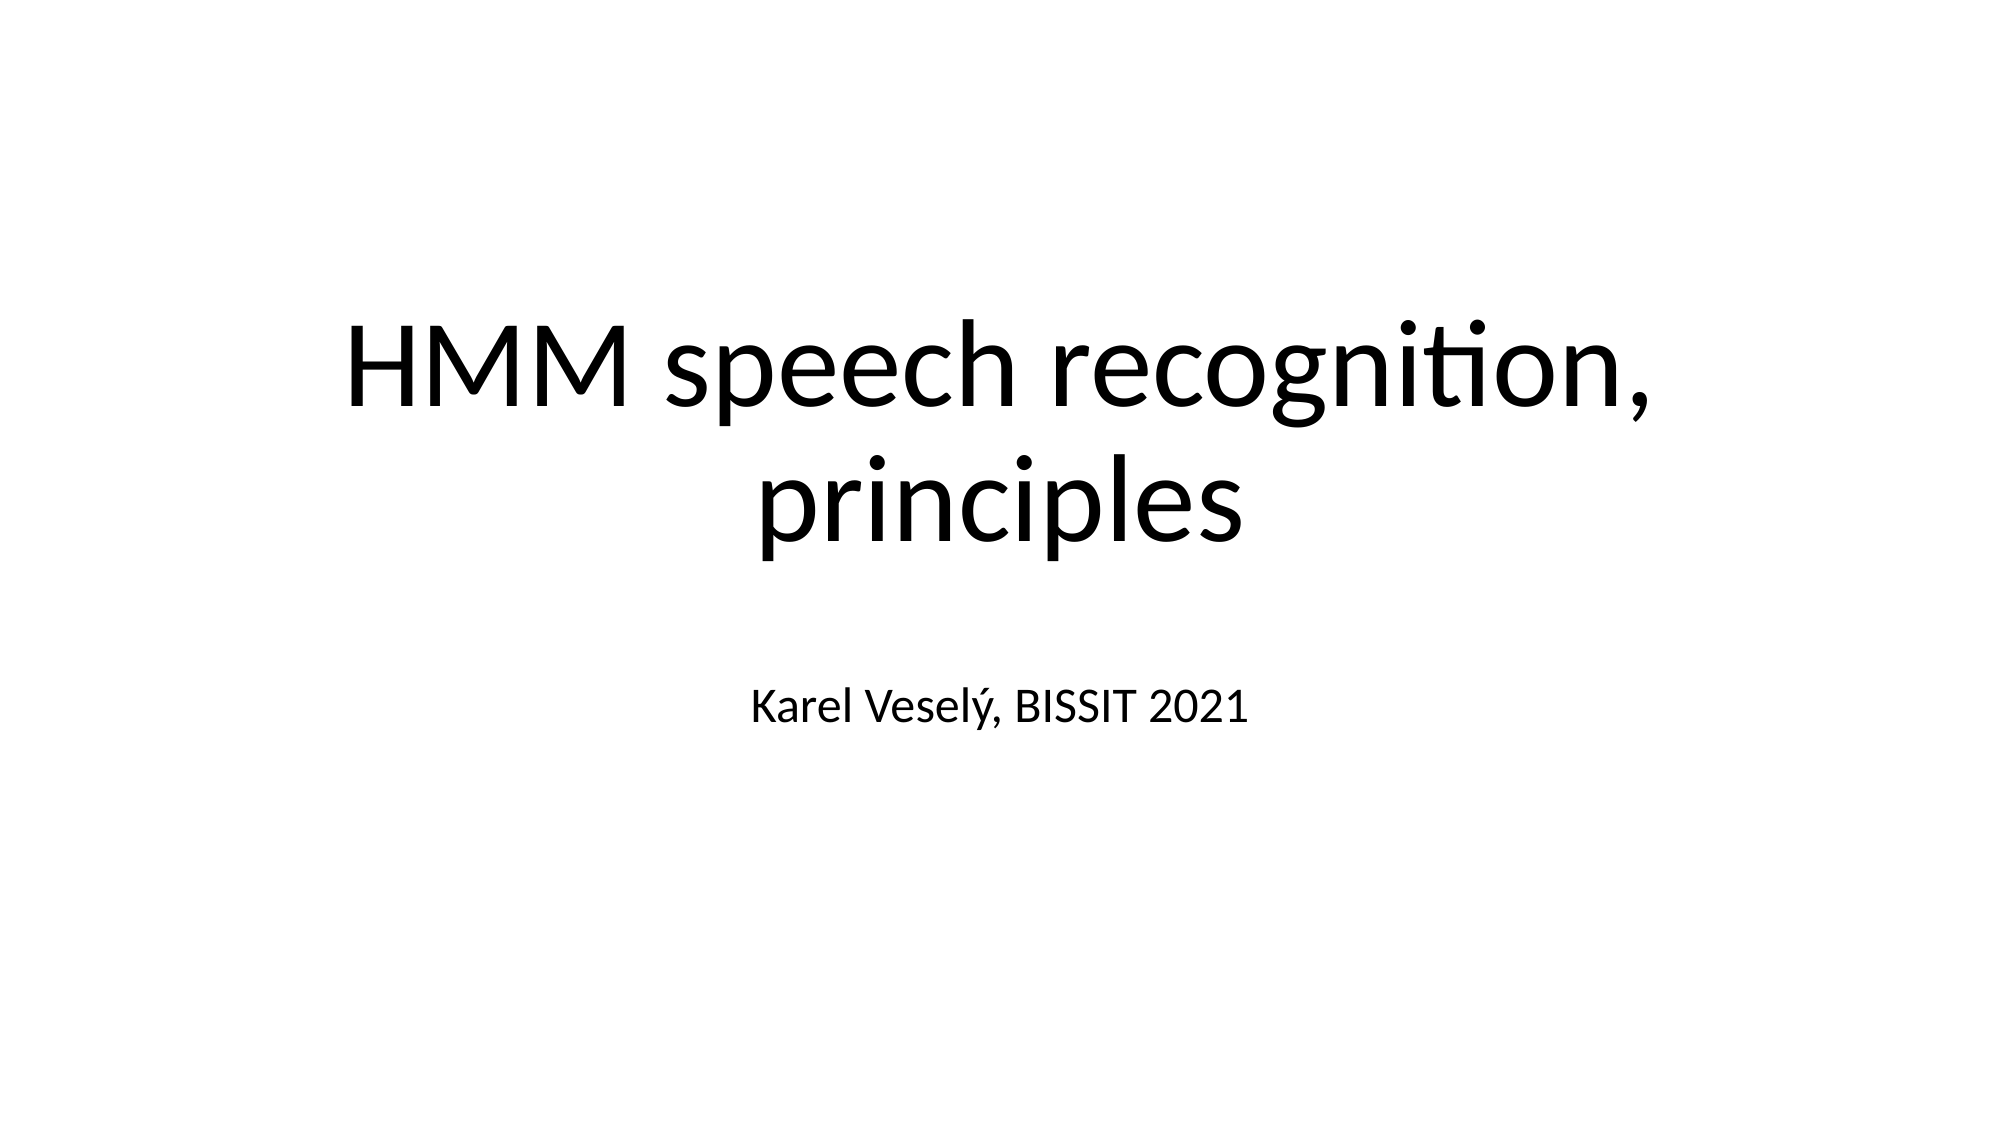

# HMM speech recognition, principles

Karel Veselý, BISSIT 2021